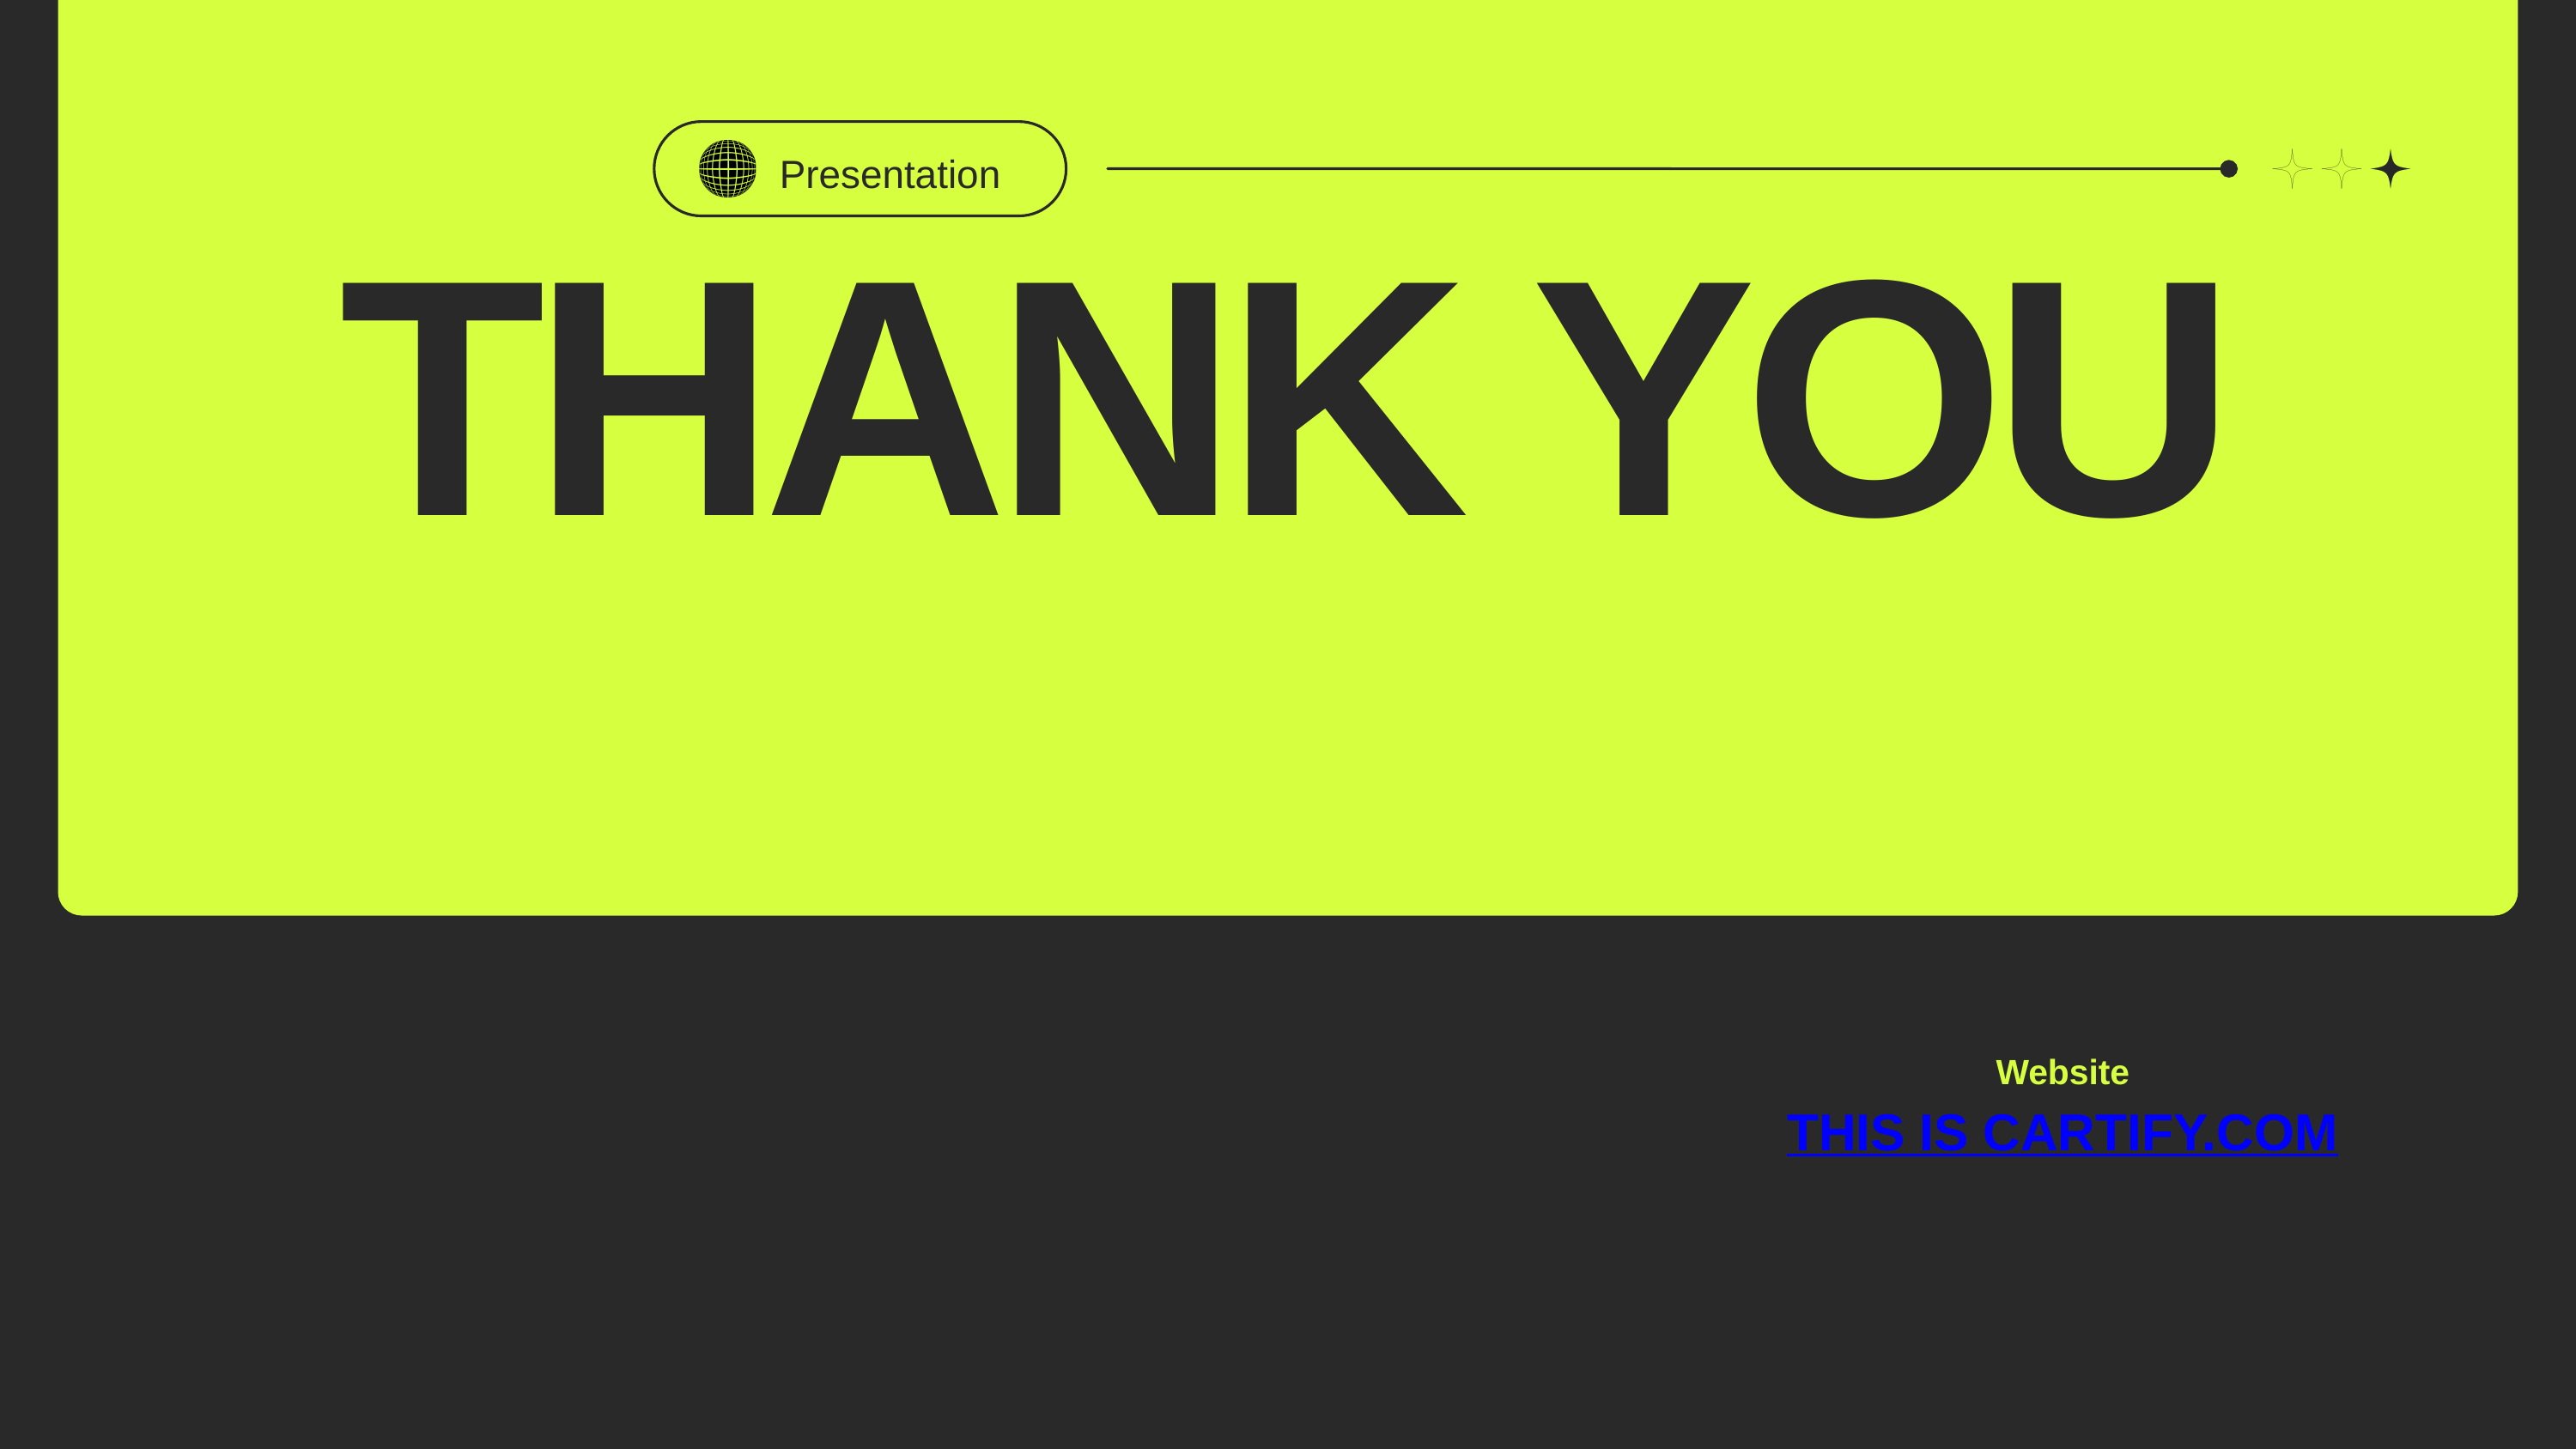

Presentation

THANK YOU
Website
THIS IS CARTIFY.COM